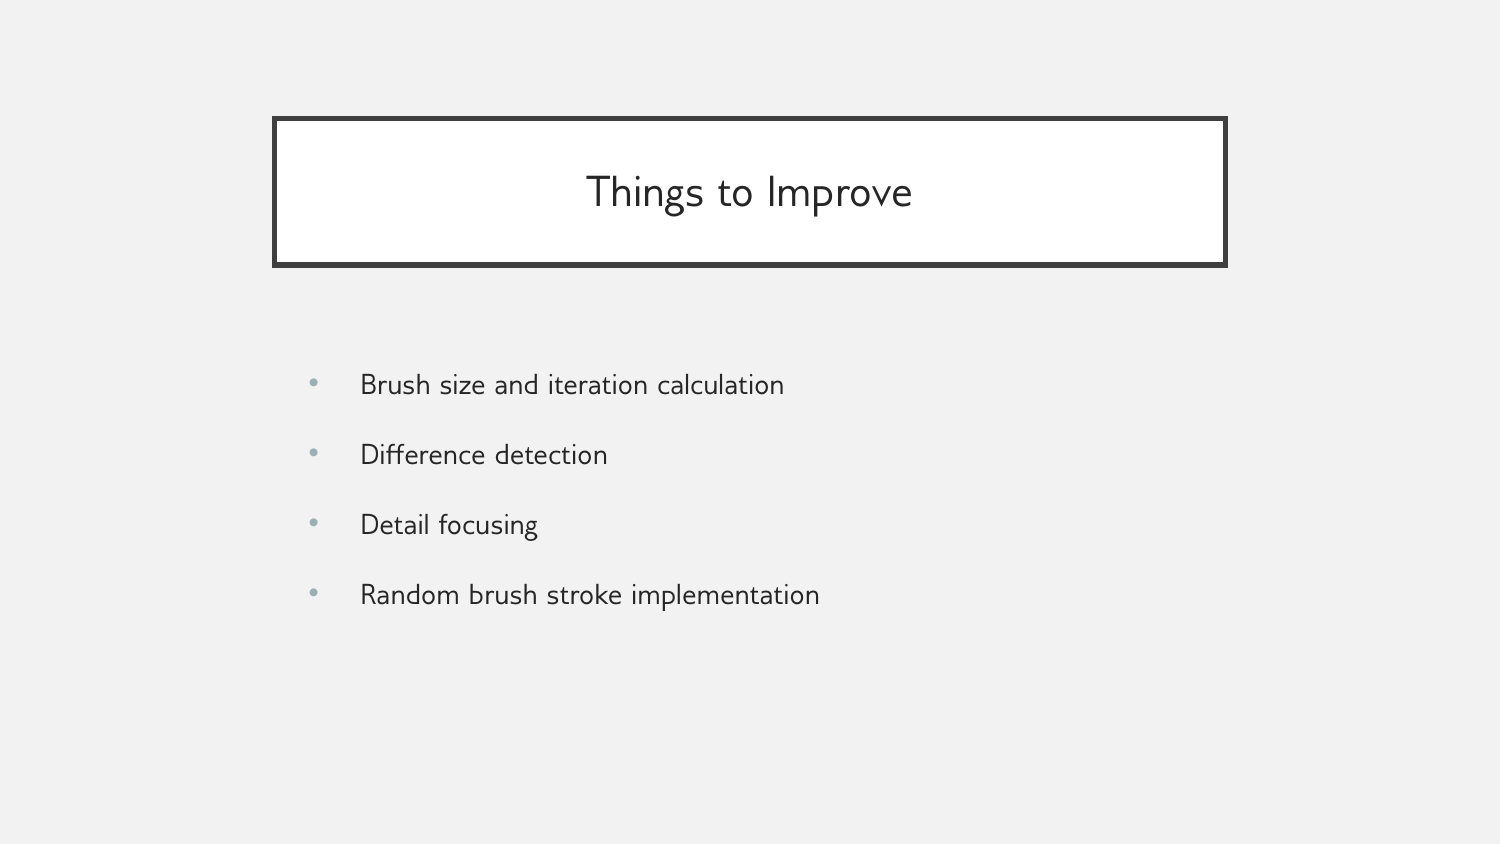

# Things to Improve
Brush size and iteration calculation
Difference detection
Detail focusing
Random brush stroke implementation